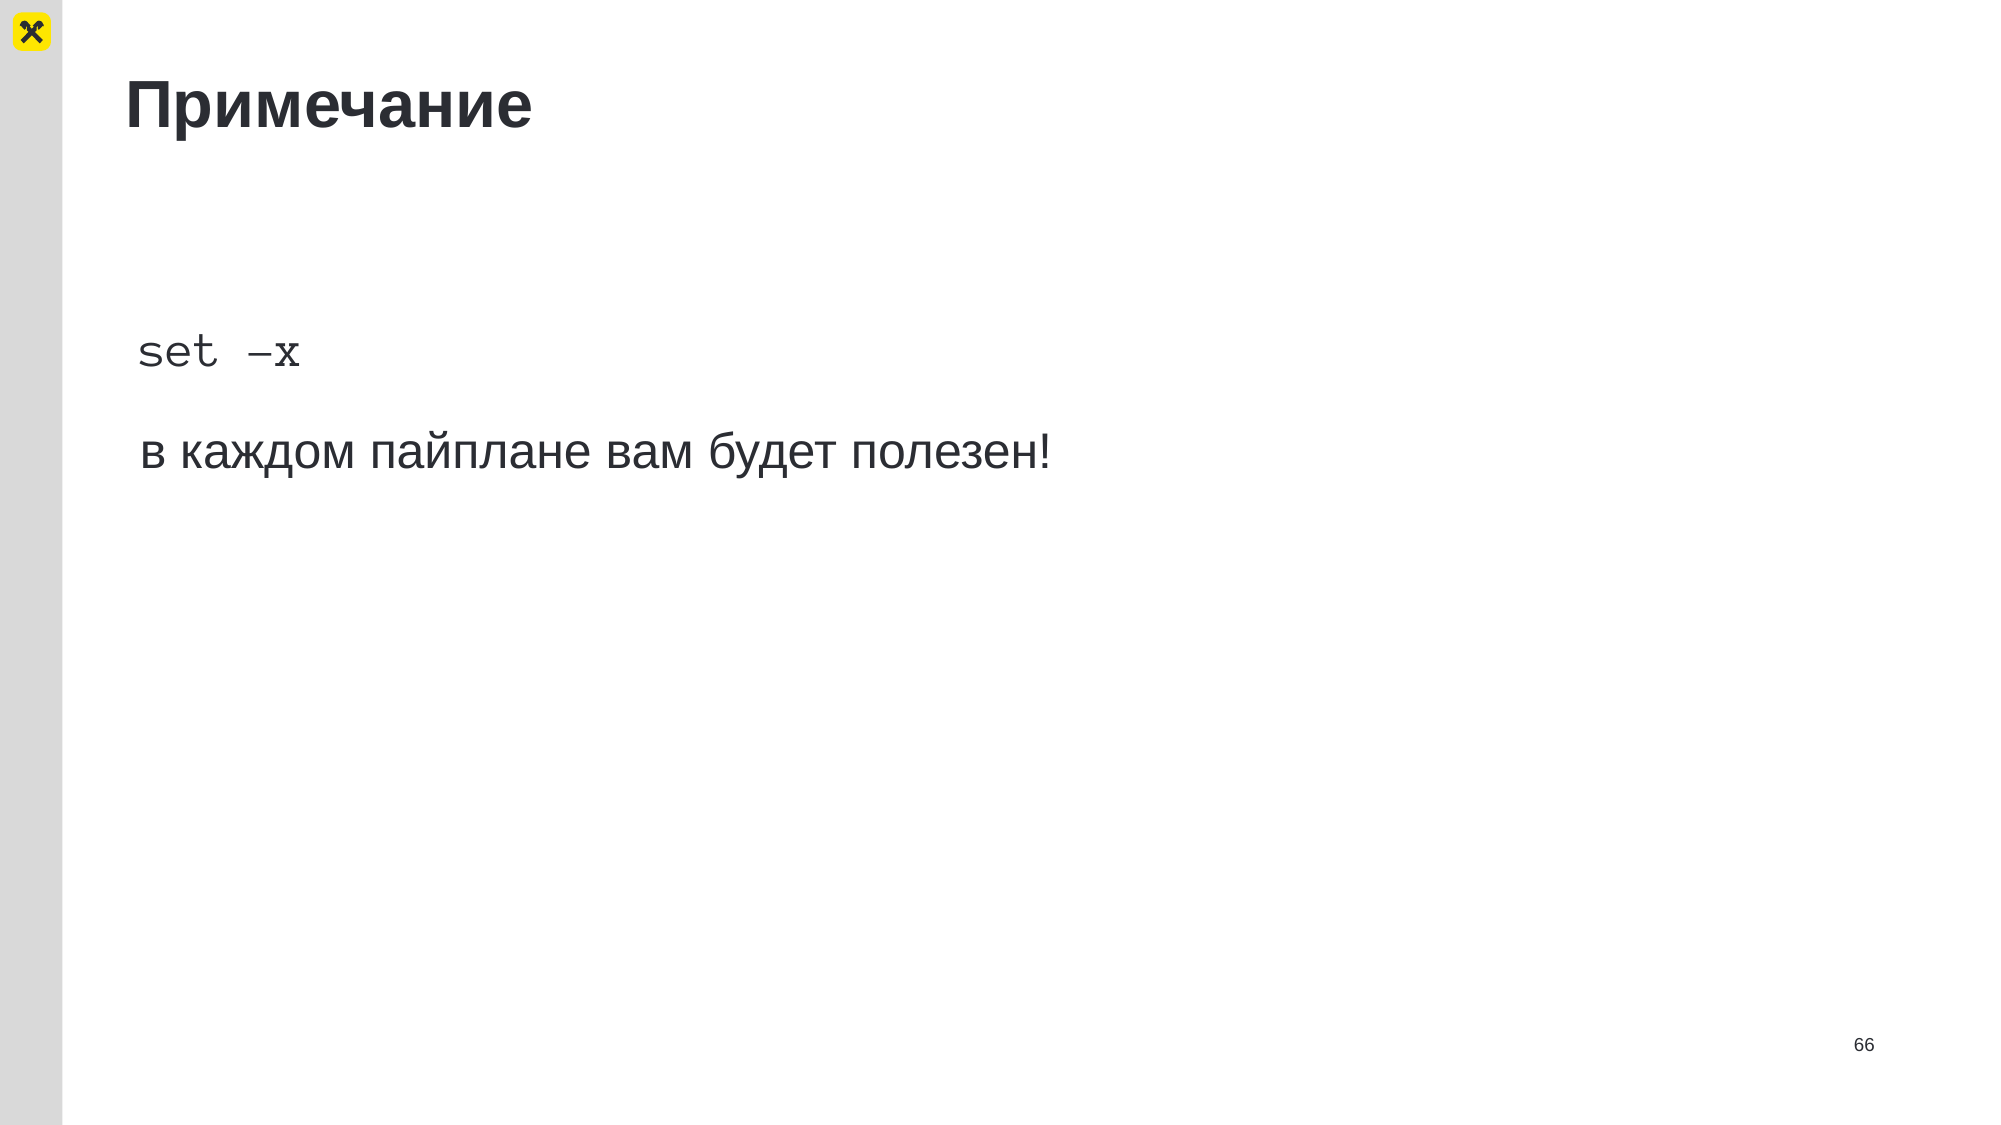

# Примечание
set –x
в каждом пайплане вам будет полезен!
66